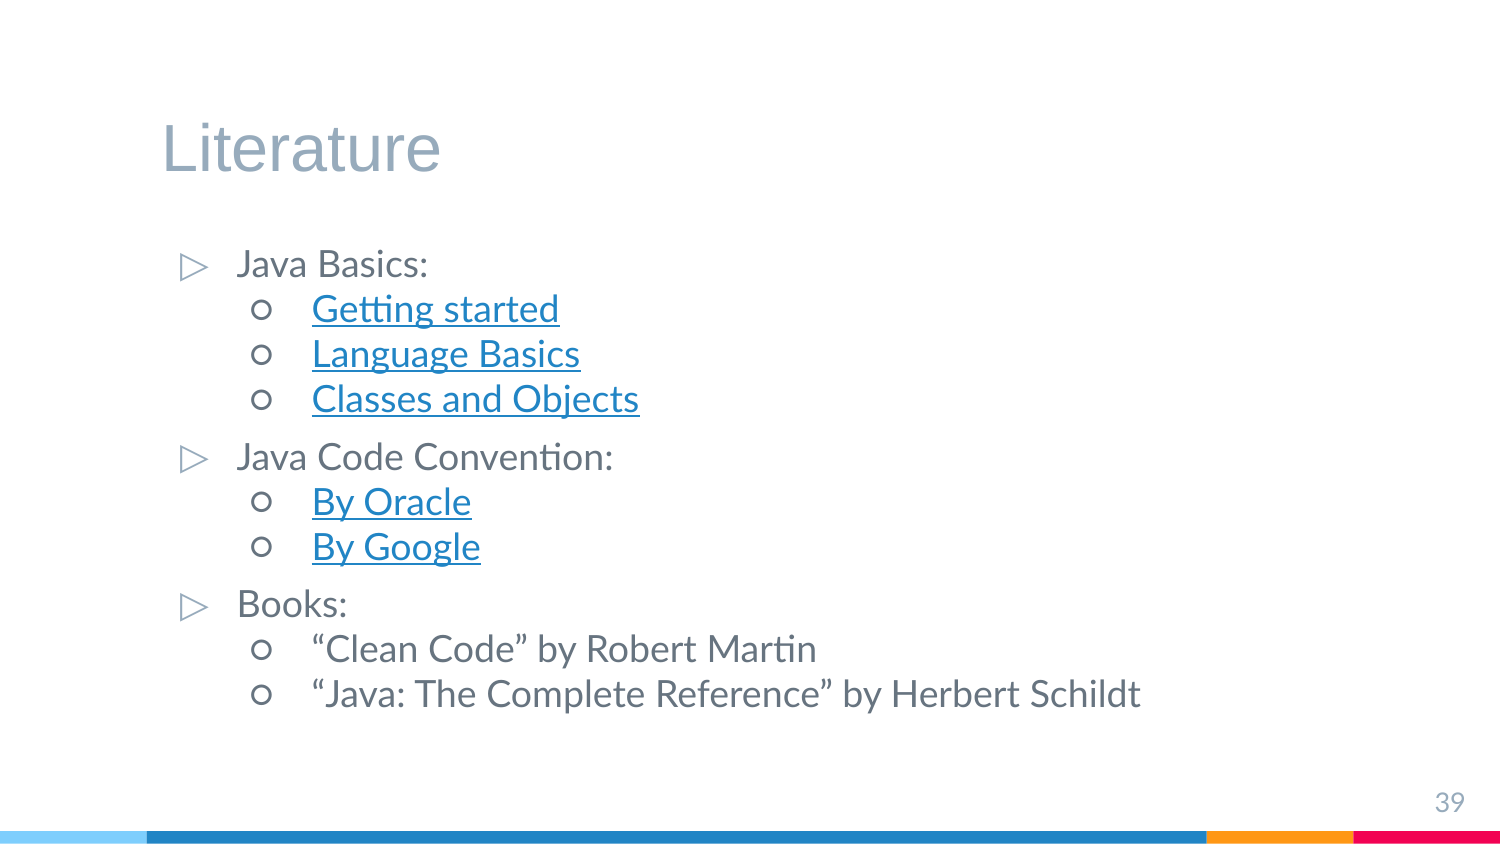

# Literature
Java Basics:
Getting started
Language Basics
Classes and Objects
Java Code Convention:
By Oracle
By Google
Books:
“Clean Code” by Robert Martin
“Java: The Complete Reference” by Herbert Schildt
39